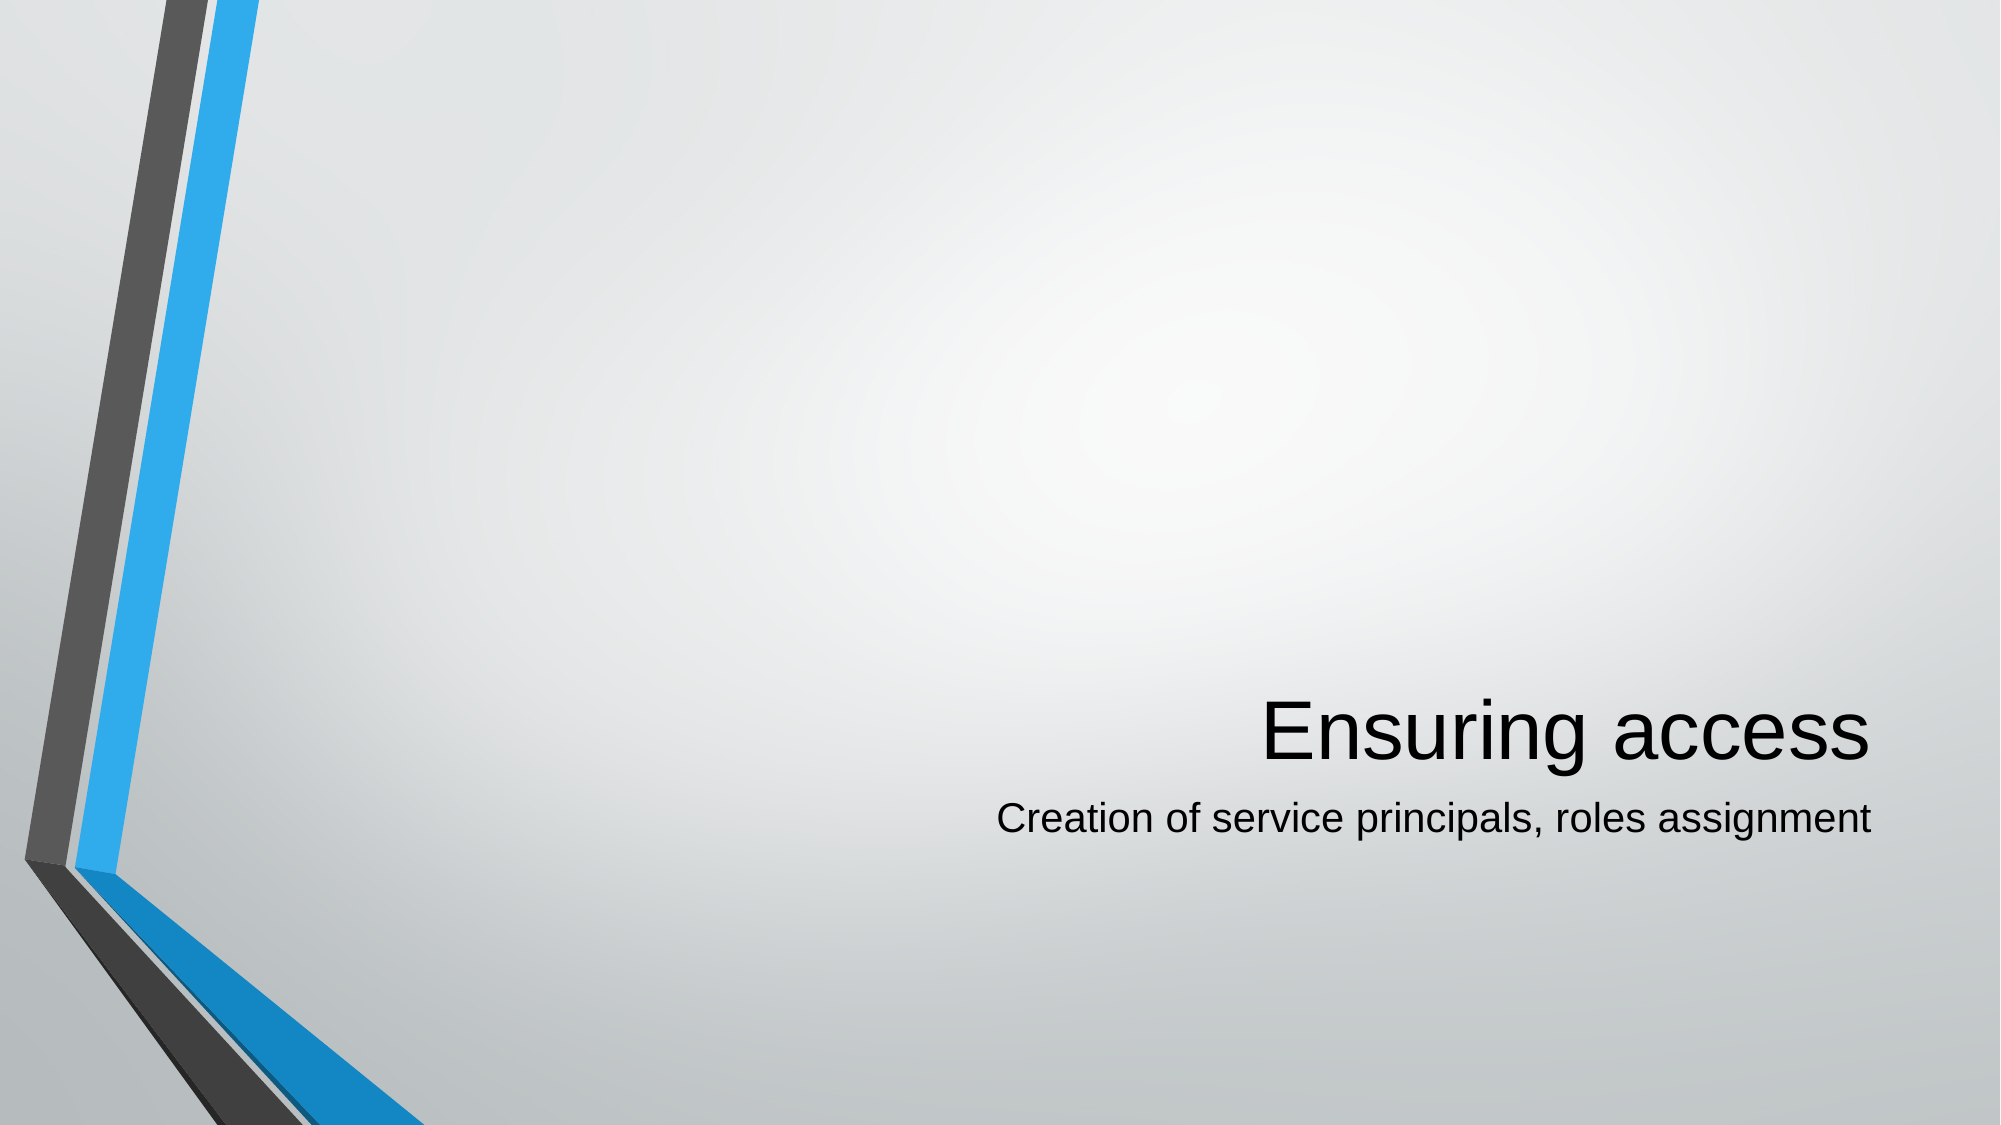

# Ensuring access
Creation of service principals, roles assignment